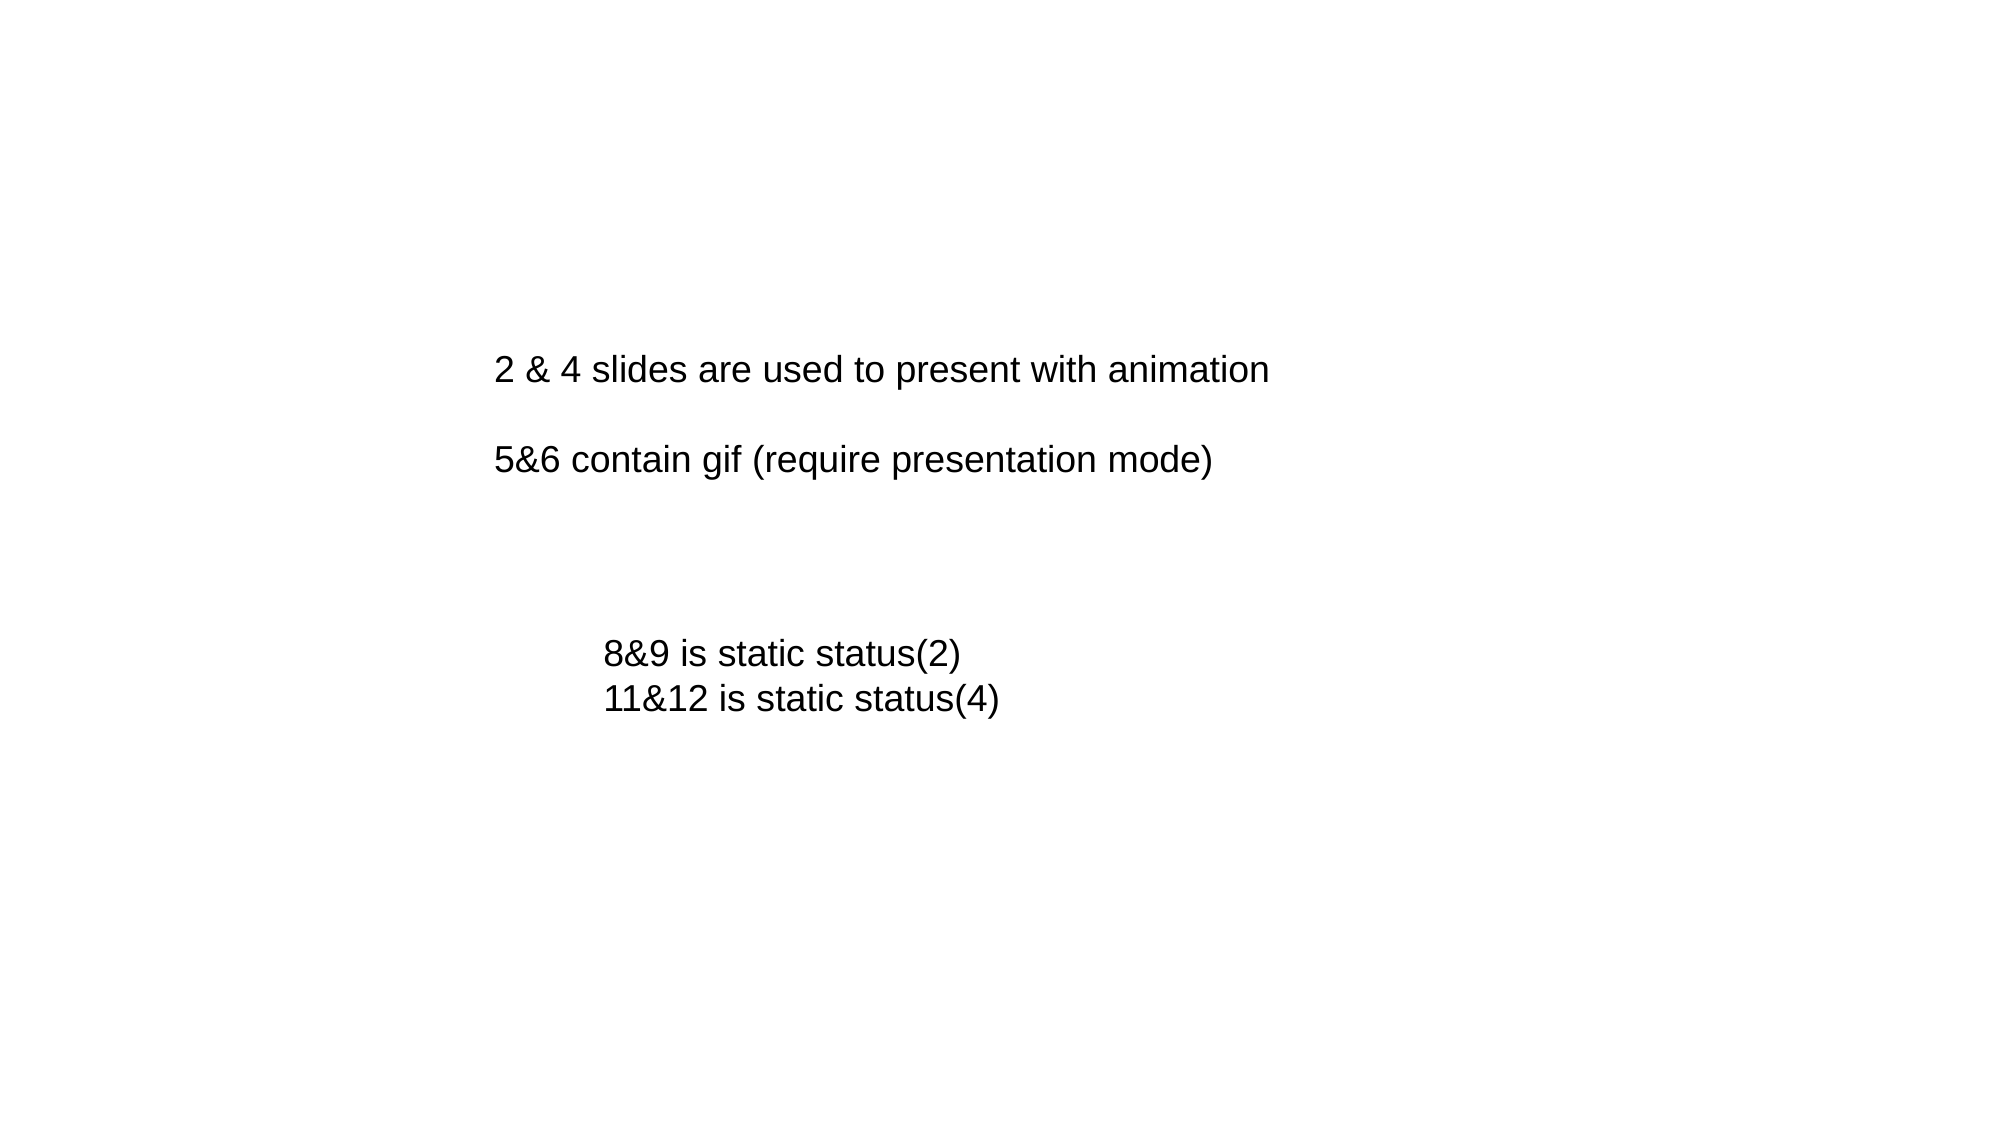

2 & 4 slides are used to present with animation

5&6 contain gif (require presentation mode)

8&9 is static status(2)
11&12 is static status(4)